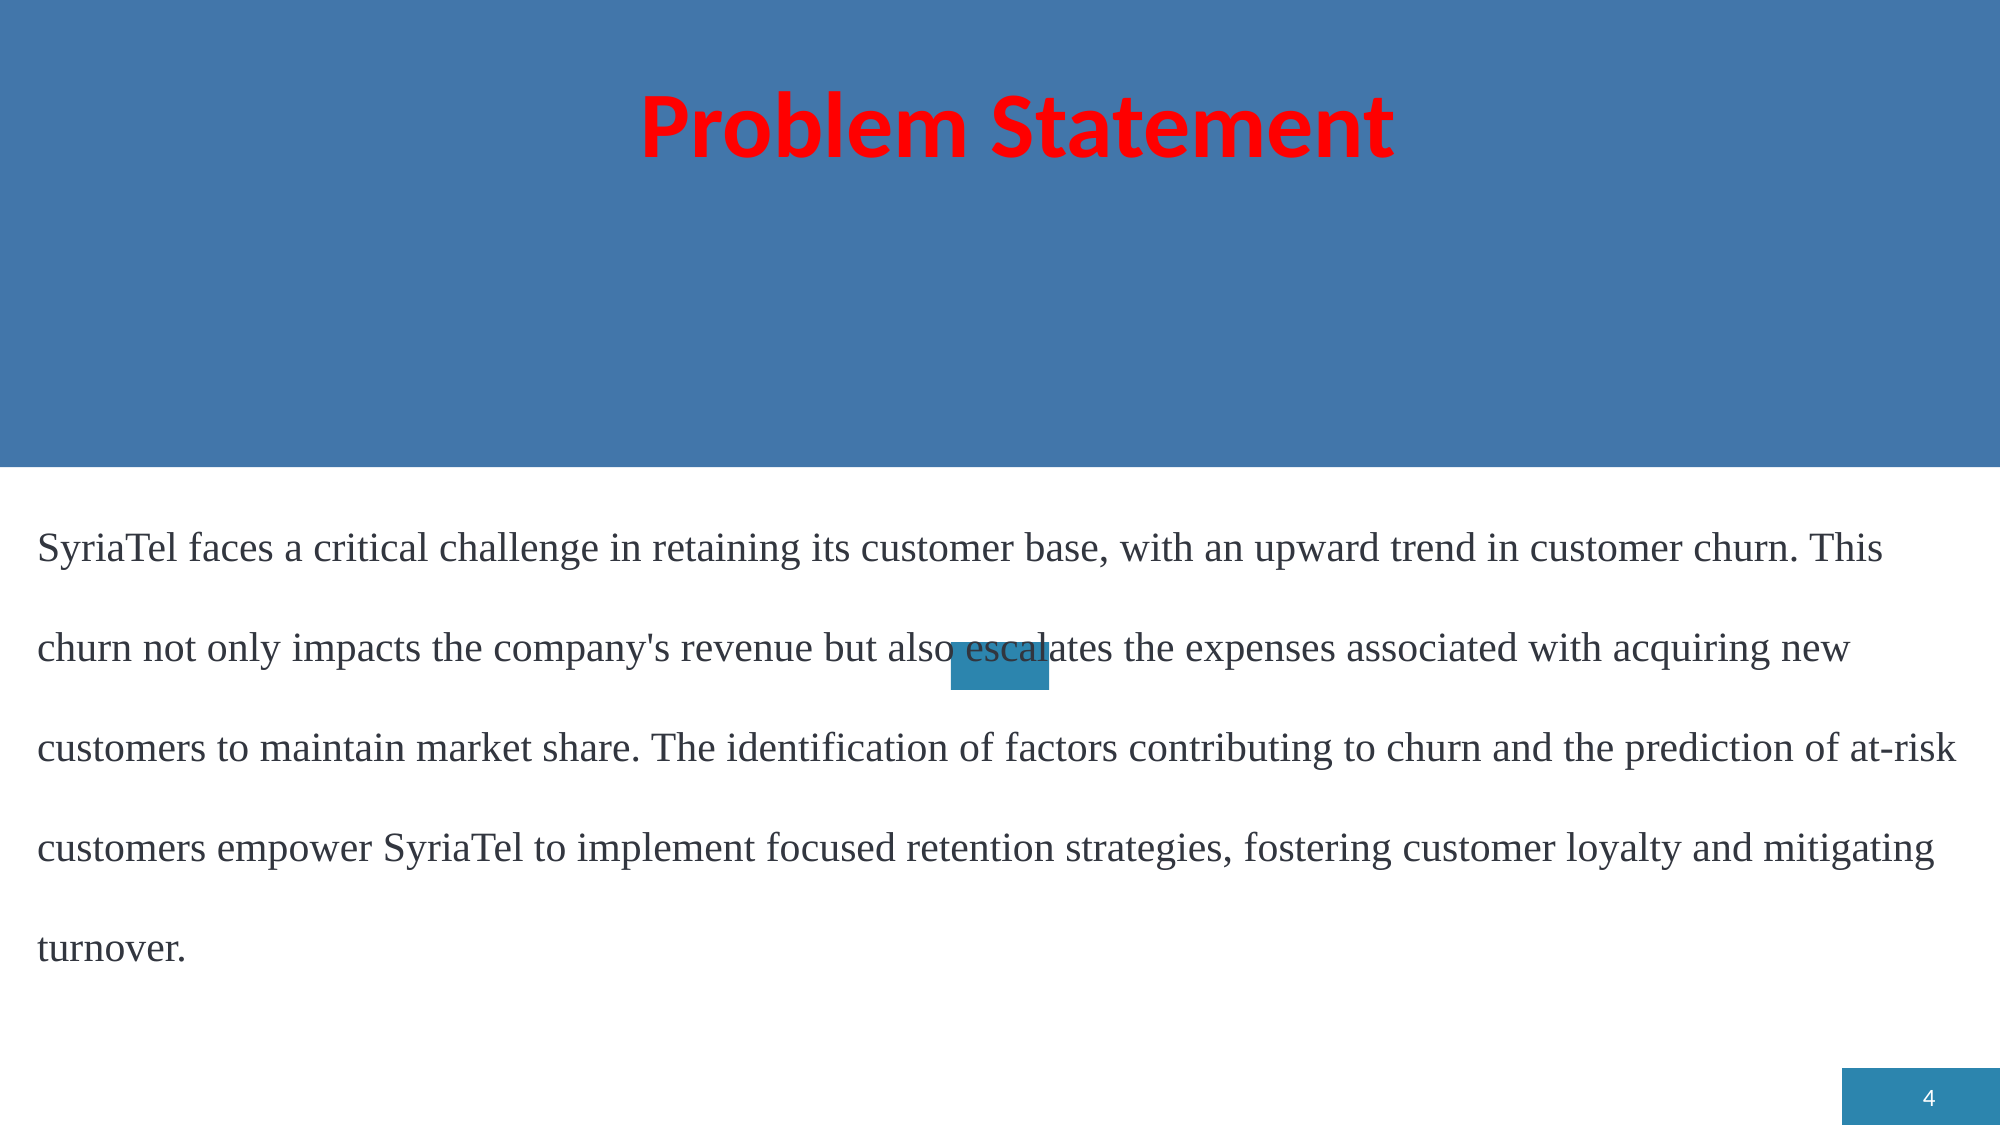

# Problem Statement
SyriaTel faces a critical challenge in retaining its customer base, with an upward trend in customer churn. This churn not only impacts the company's revenue but also escalates the expenses associated with acquiring new customers to maintain market share. The identification of factors contributing to churn and the prediction of at-risk customers empower SyriaTel to implement focused retention strategies, fostering customer loyalty and mitigating turnover.
4